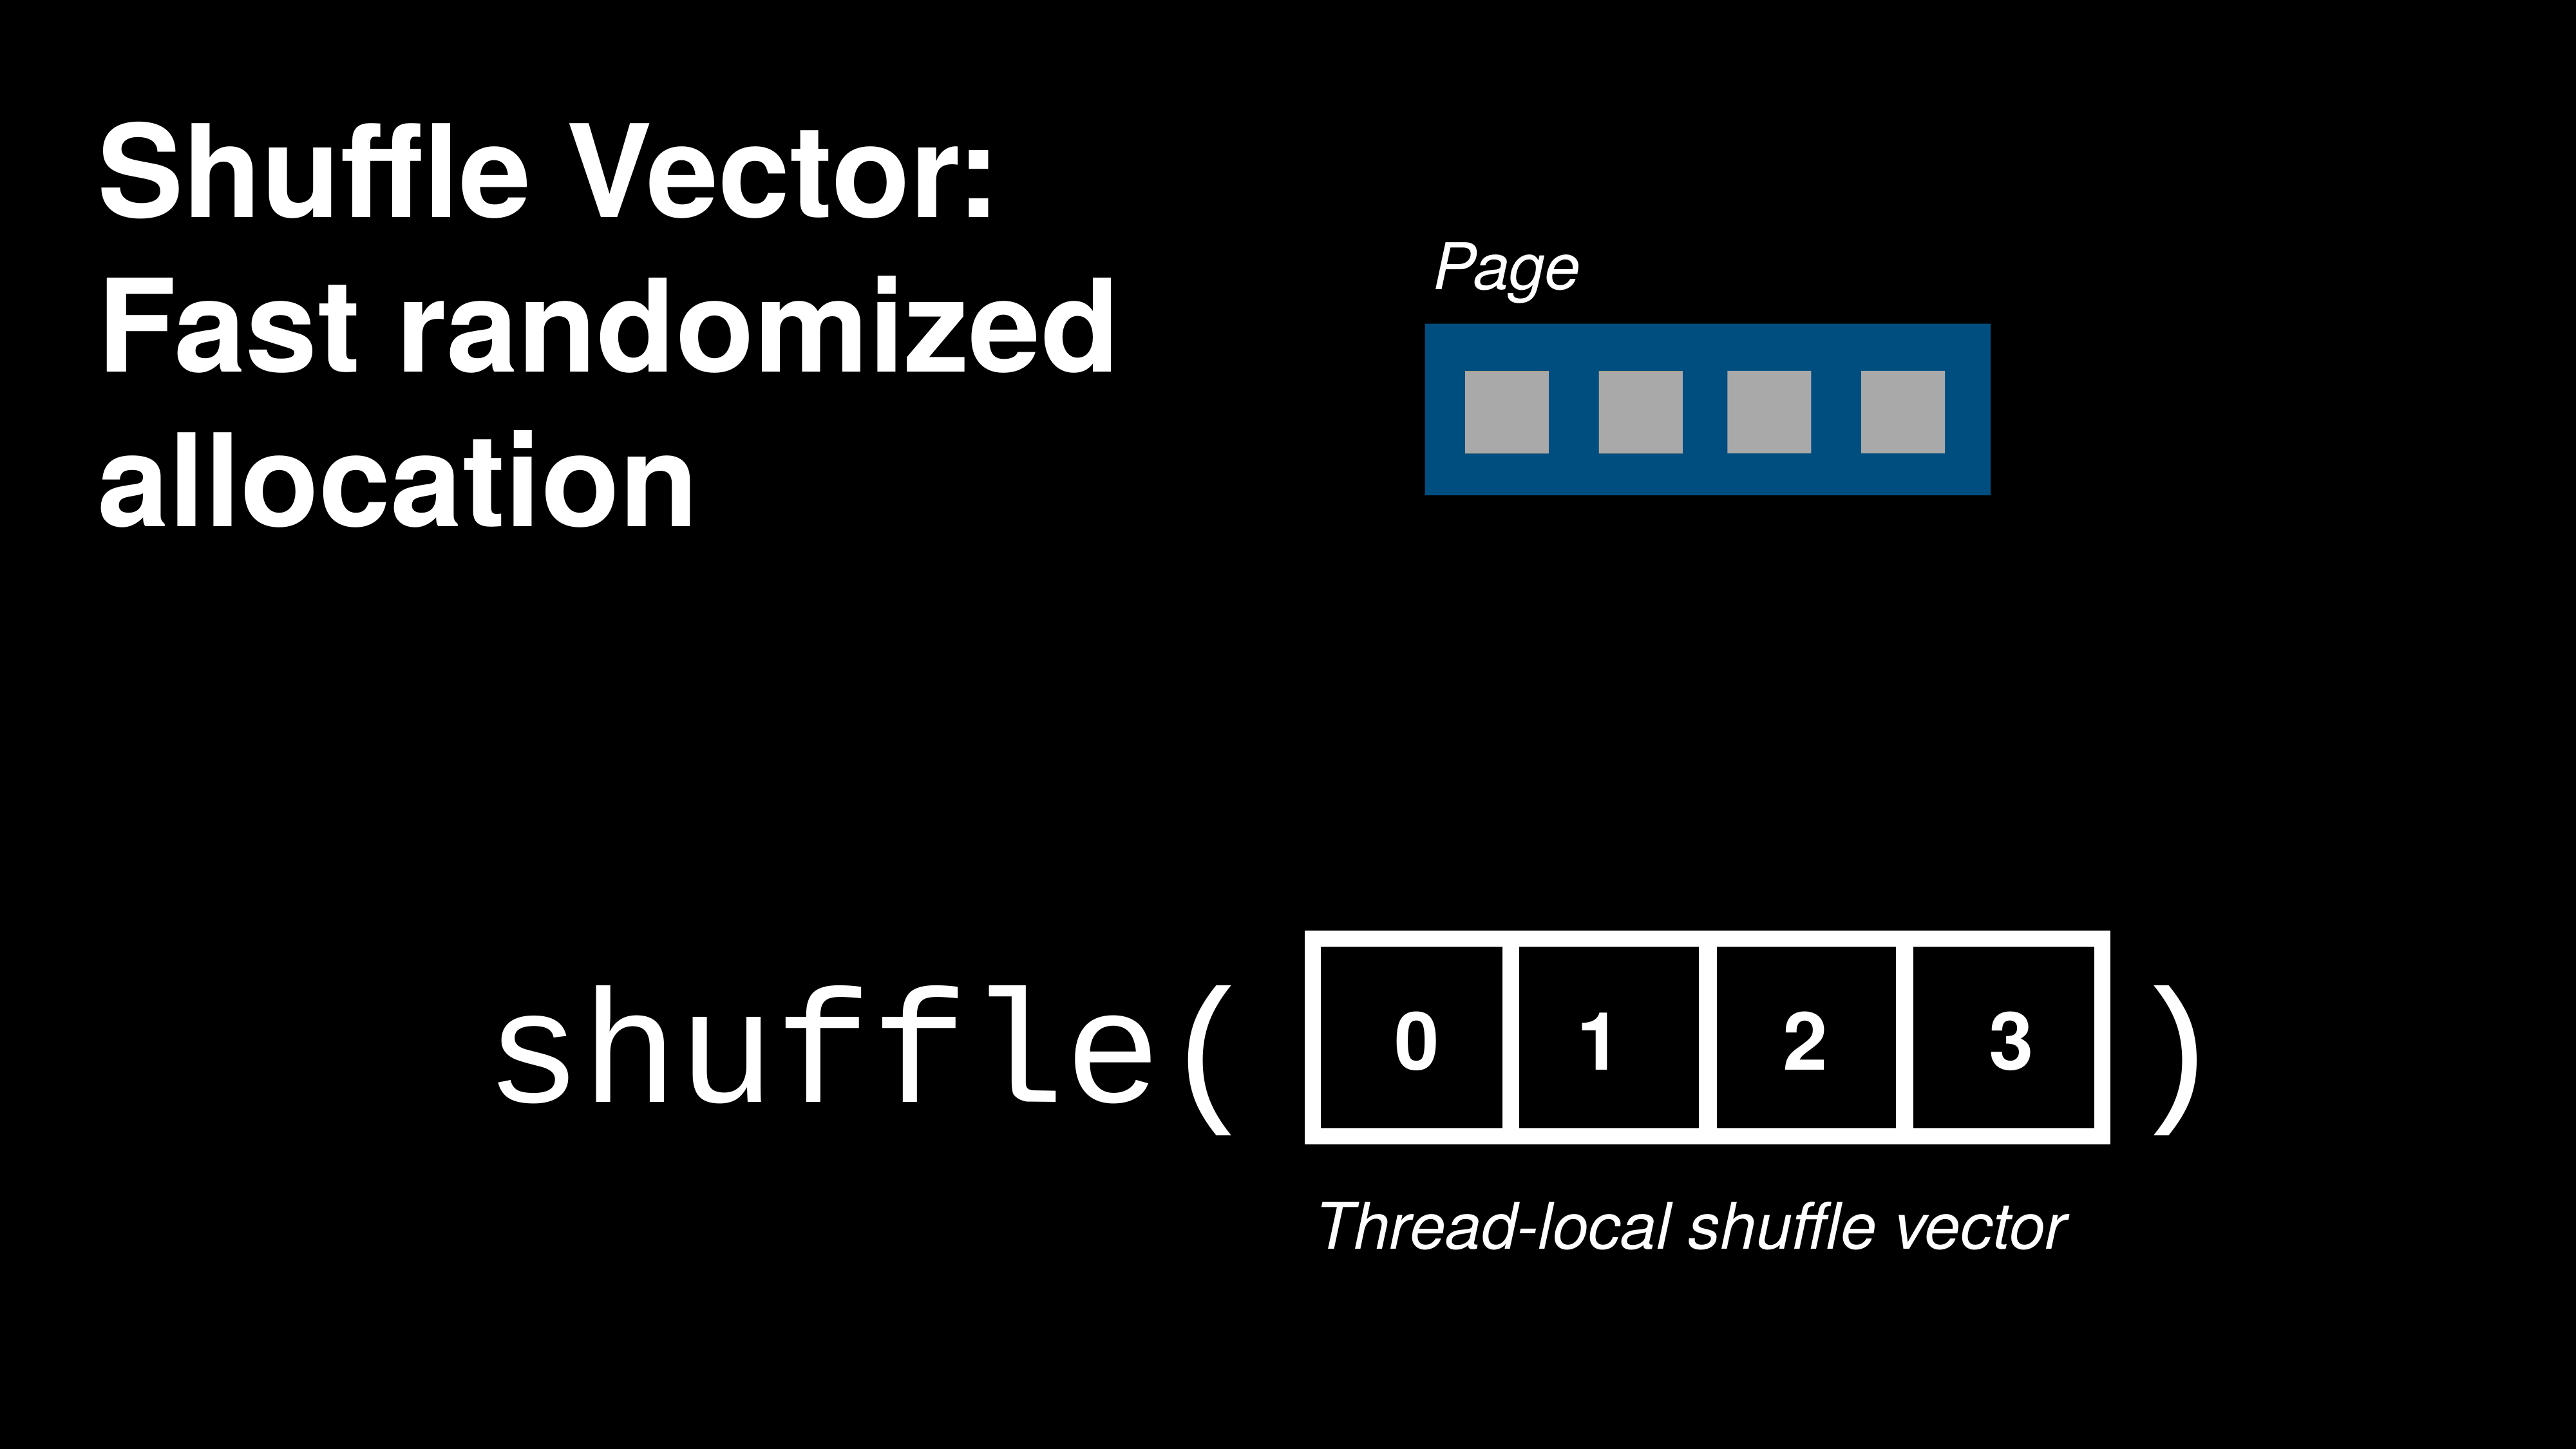

Shuffle Vector: Fast randomized allocation
Page

shuffle(         )

0
1
2
3
Thread-local shuffle vector